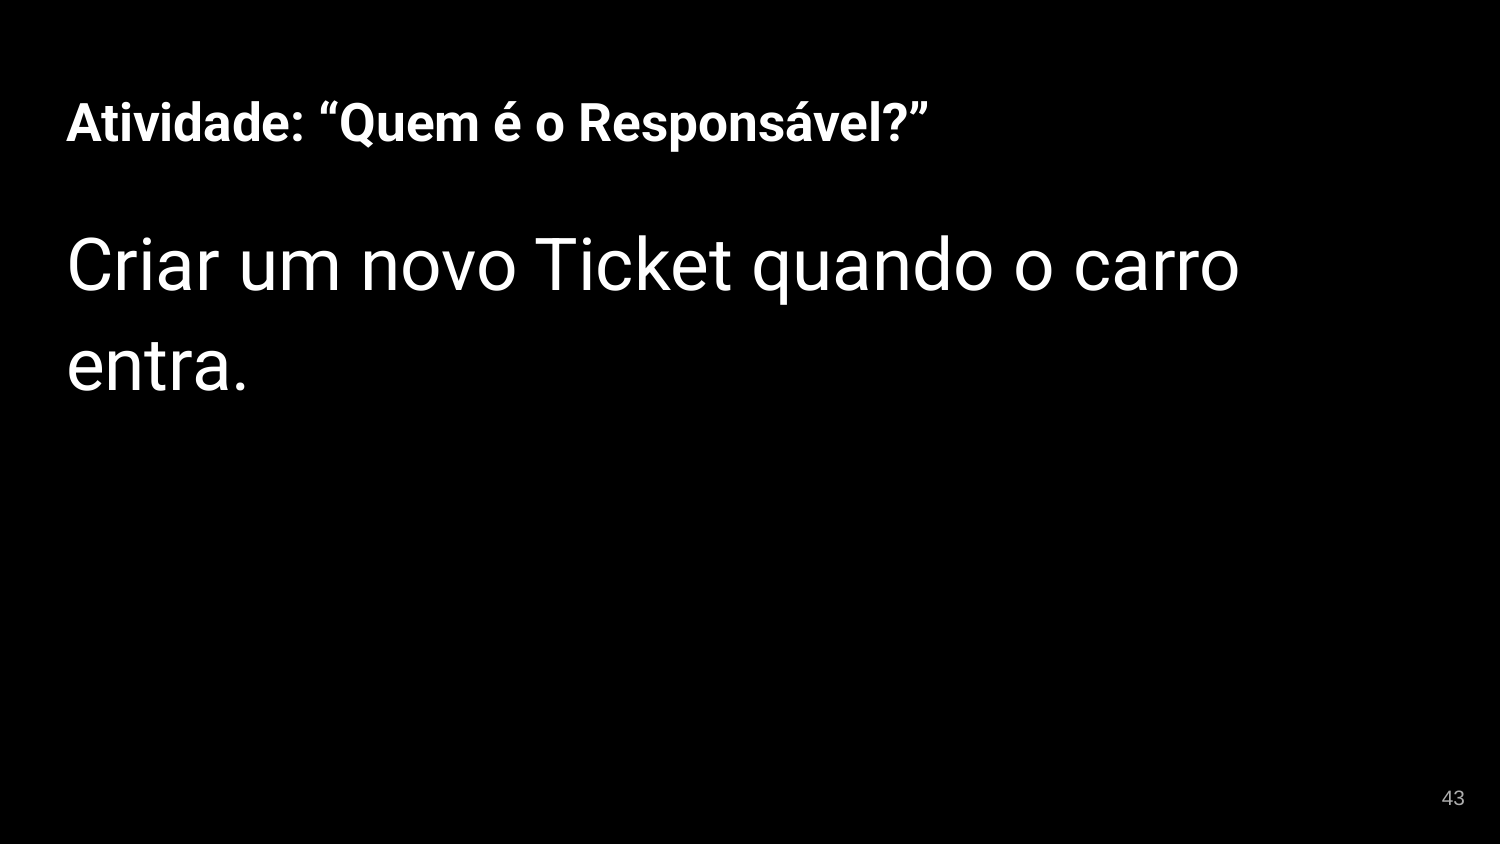

# Atividade: “Quem é o Responsável?”

Criar um novo Ticket quando o carro entra.
43